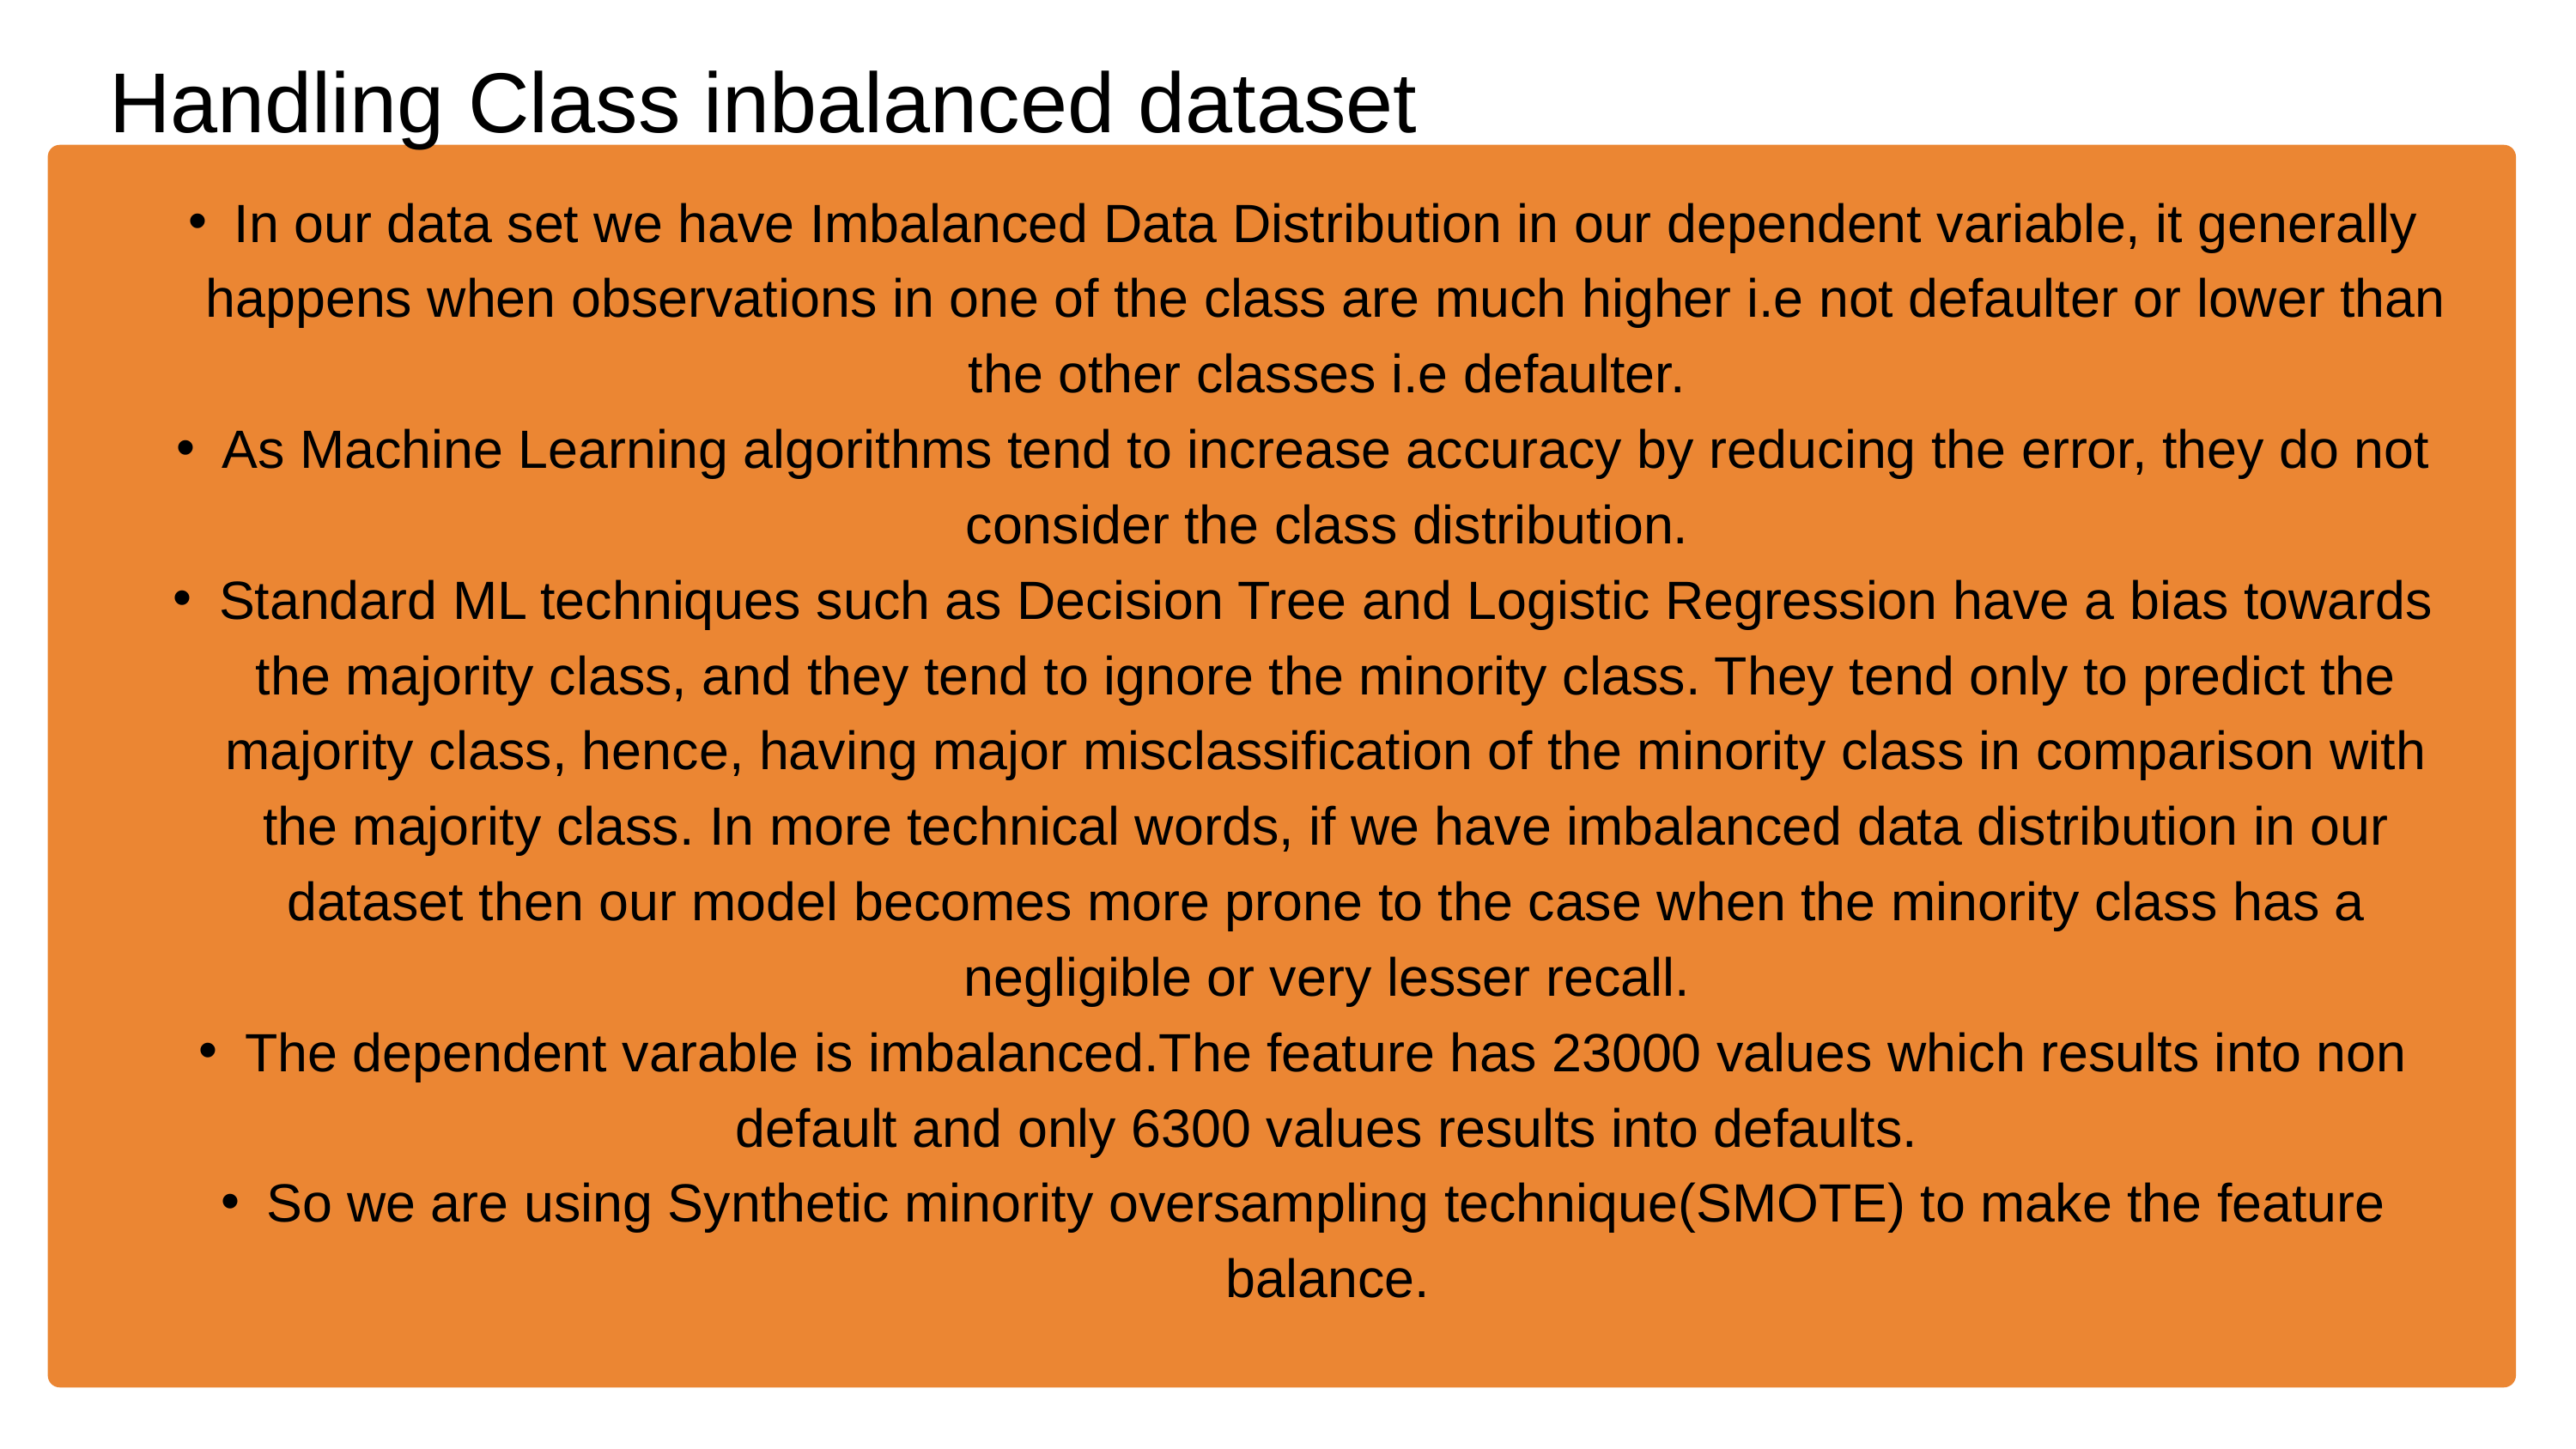

Handling Class inbalanced dataset

In our data set we have Imbalanced Data Distribution in our dependent variable, it generally happens when observations in one of the class are much higher i.e not defaulter or lower than the other classes i.e defaulter.
As Machine Learning algorithms tend to increase accuracy by reducing the error, they do not consider the class distribution.
Standard ML techniques such as Decision Tree and Logistic Regression have a bias towards the majority class, and they tend to ignore the minority class. They tend only to predict the majority class, hence, having major misclassification of the minority class in comparison with the majority class. In more technical words, if we have imbalanced data distribution in our dataset then our model becomes more prone to the case when the minority class has a negligible or very lesser recall.
The dependent varable is imbalanced.The feature has 23000 values which results into non default and only 6300 values results into defaults.
So we are using Synthetic minority oversampling technique(SMOTE) to make the feature balance.